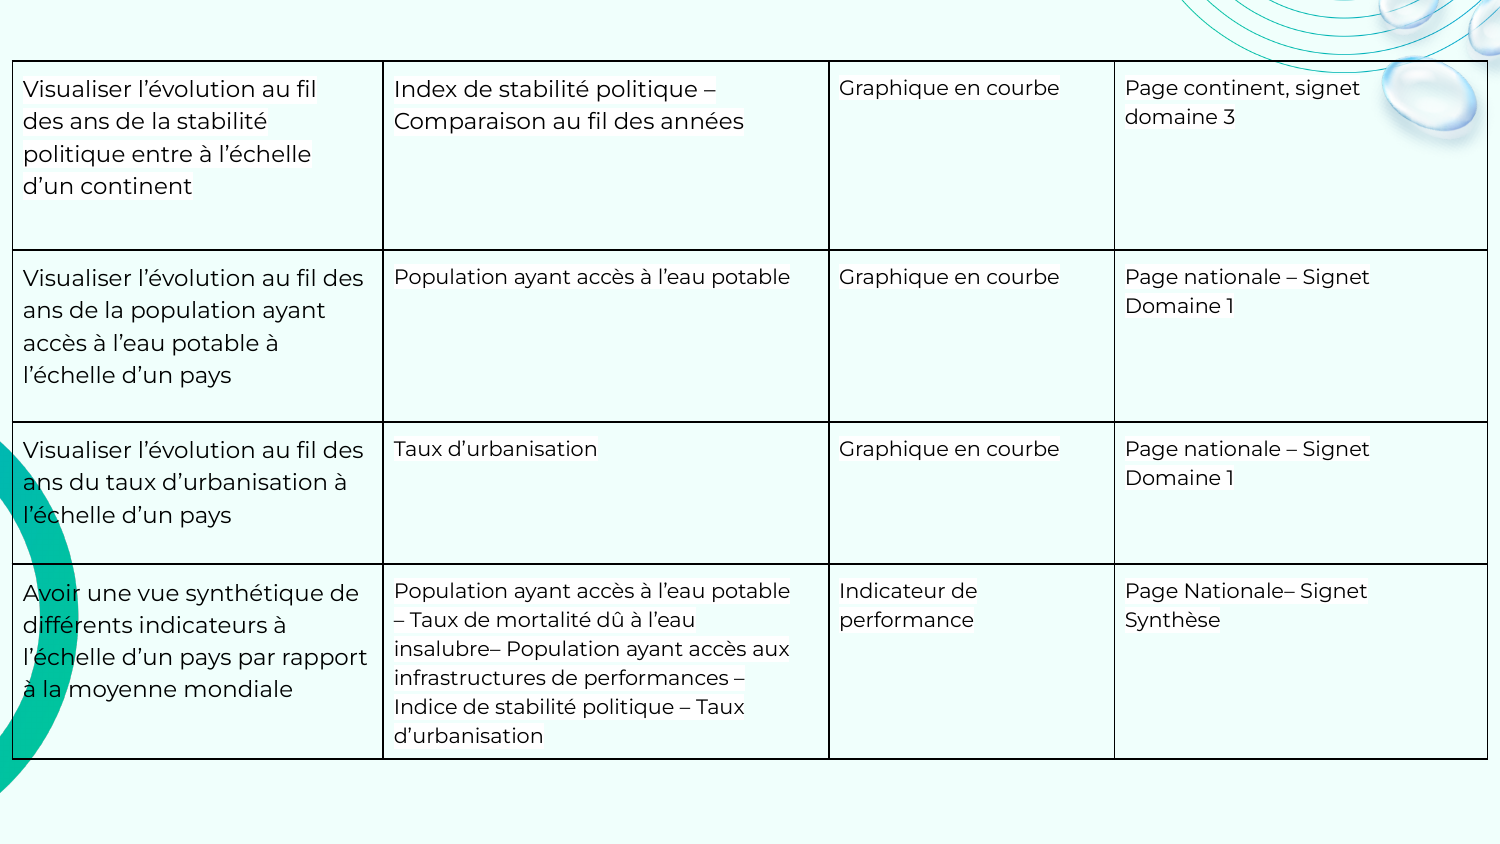

| Visualiser l’évolution au fil des ans de la stabilité politique entre à l’échelle d’un continent | Index de stabilité politique – Comparaison au fil des années | Graphique en courbe | Page continent, signet domaine 3 |
| --- | --- | --- | --- |
| Visualiser l’évolution au fil des ans de la population ayant accès à l’eau potable à l’échelle d’un pays | Population ayant accès à l’eau potable | Graphique en courbe | Page nationale – Signet Domaine 1 |
| Visualiser l’évolution au fil des ans du taux d’urbanisation à l’échelle d’un pays | Taux d’urbanisation | Graphique en courbe | Page nationale – Signet Domaine 1 |
| Avoir une vue synthétique de différents indicateurs à l’échelle d’un pays par rapport à la moyenne mondiale | Population ayant accès à l’eau potable – Taux de mortalité dû à l’eau insalubre– Population ayant accès aux infrastructures de performances – Indice de stabilité politique – Taux d’urbanisation | Indicateur de performance | Page Nationale– Signet Synthèse |
| --- | --- | --- | --- |